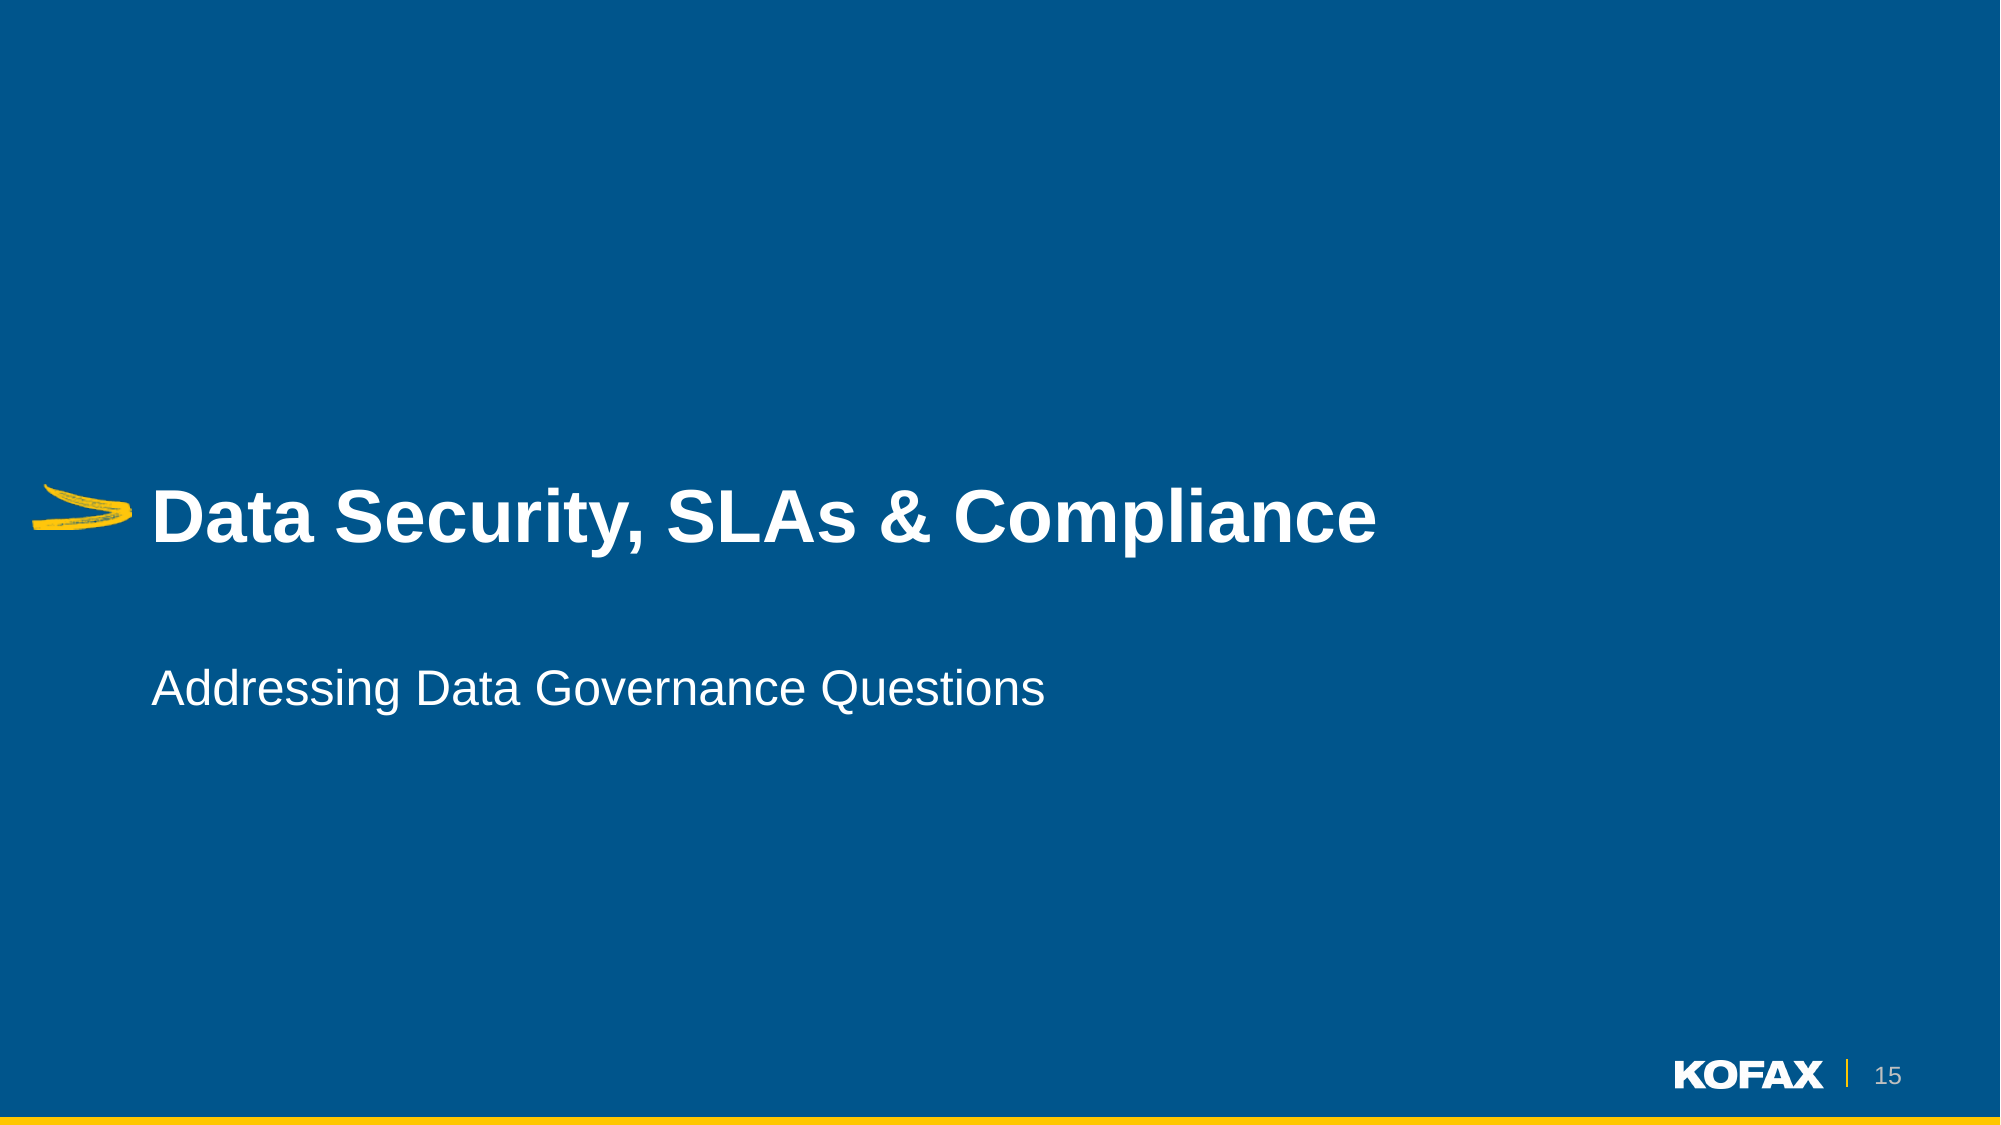

# Data Security, SLAs & Compliance
Addressing Data Governance Questions